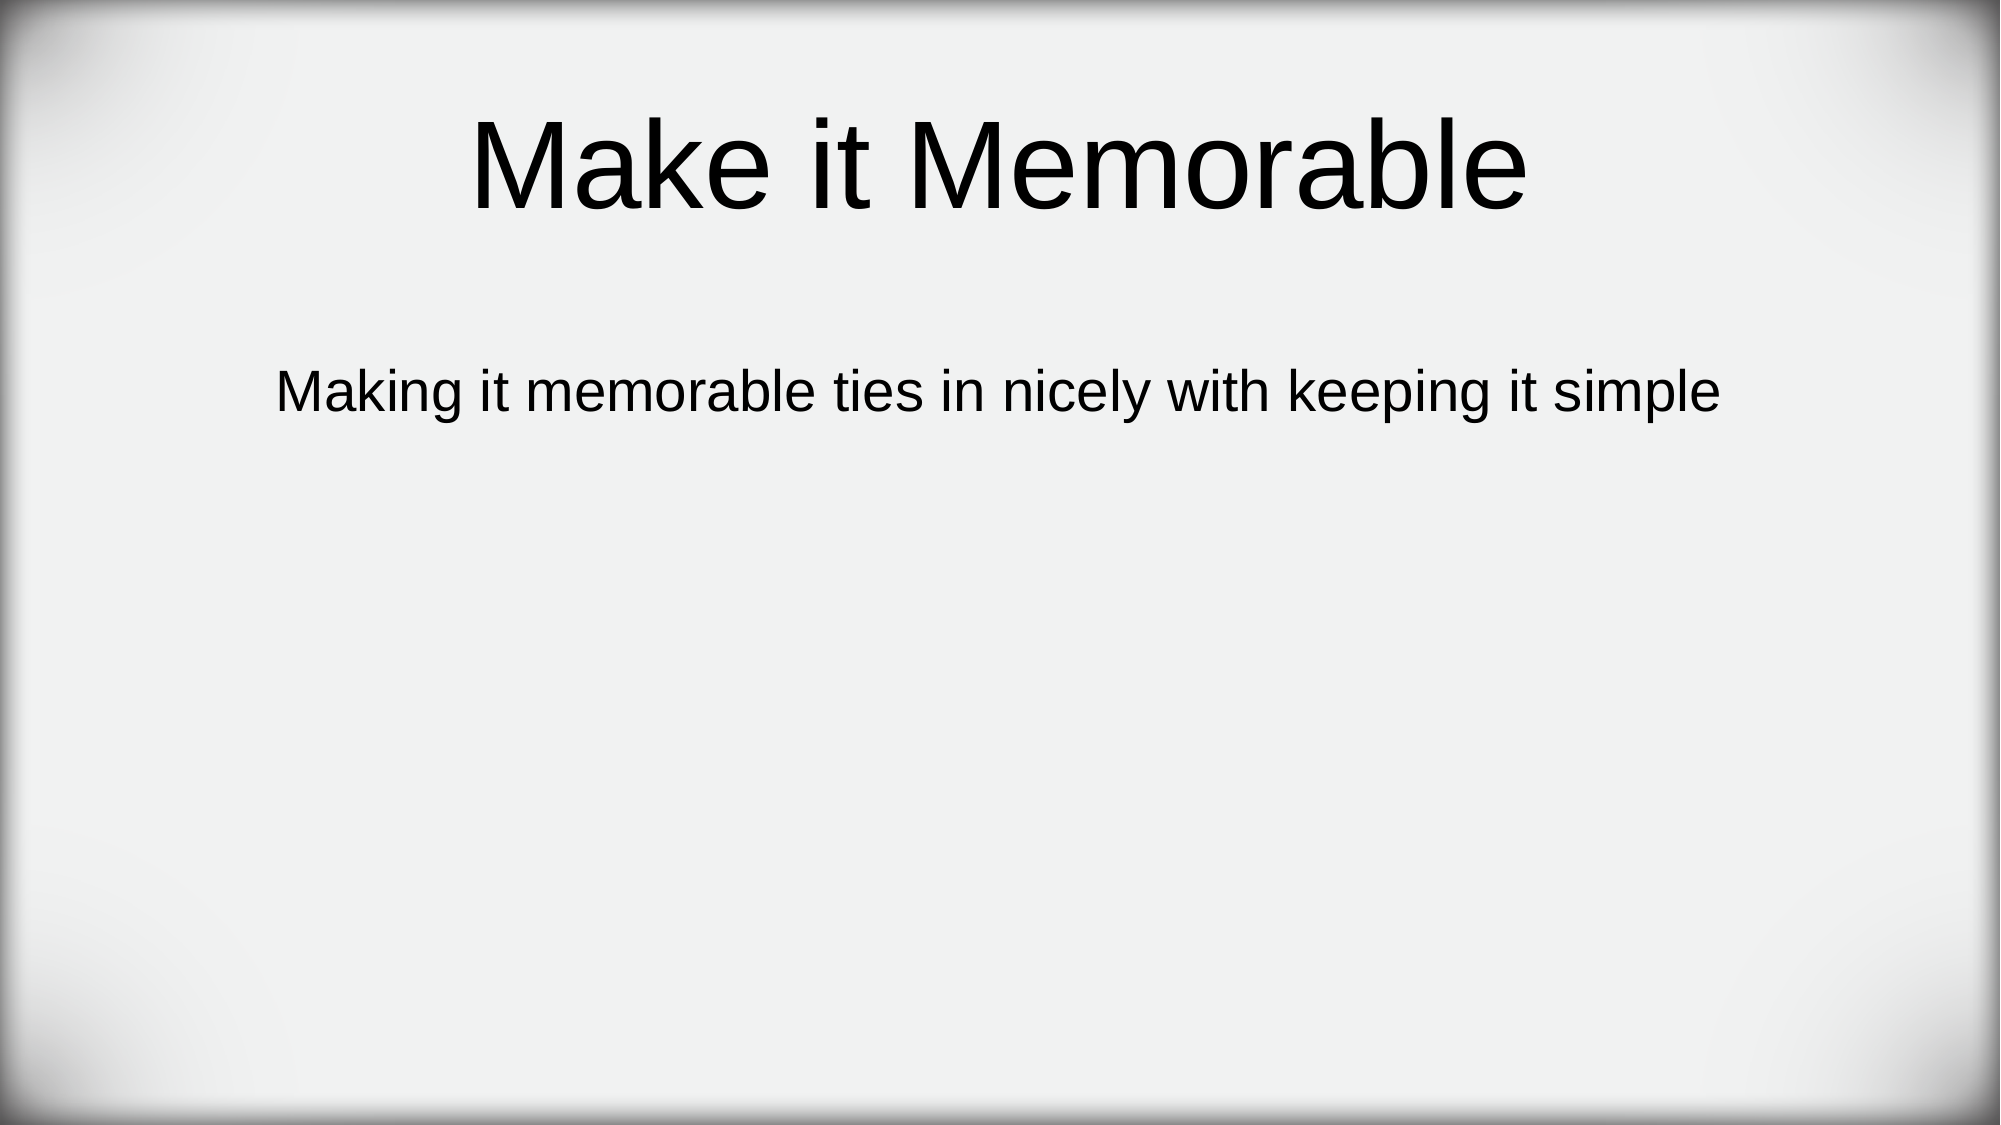

# Make it Memorable
Making it memorable ties in nicely with keeping it simple